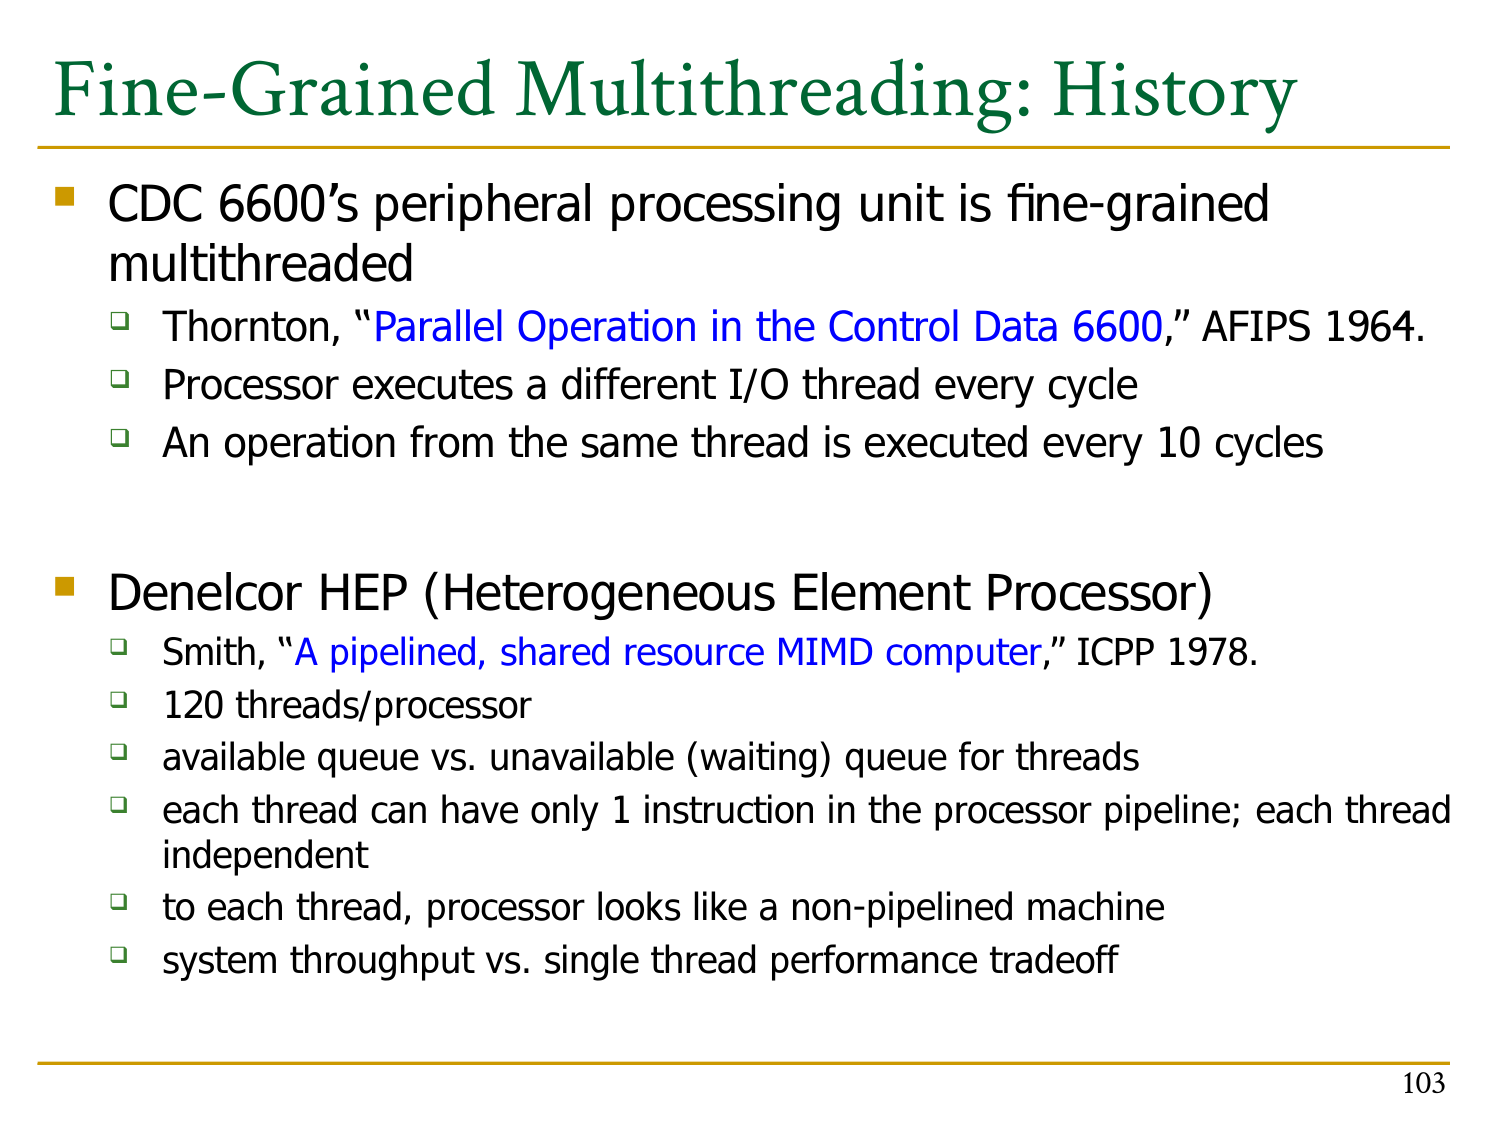

# Fine-Grained Multithreading: History
CDC 6600’s peripheral processing unit is fine-grained multithreaded
Thornton, “Parallel Operation in the Control Data 6600,” AFIPS 1964.
Processor executes a different I/O thread every cycle
An operation from the same thread is executed every 10 cycles

Denelcor HEP (Heterogeneous Element Processor)
Smith, “A pipelined, shared resource MIMD computer,” ICPP 1978.
120 threads/processor
available queue vs. unavailable (waiting) queue for threads
each thread can have only 1 instruction in the processor pipeline; each thread independent
to each thread, processor looks like a non-pipelined machine
system throughput vs. single thread performance tradeoff

103